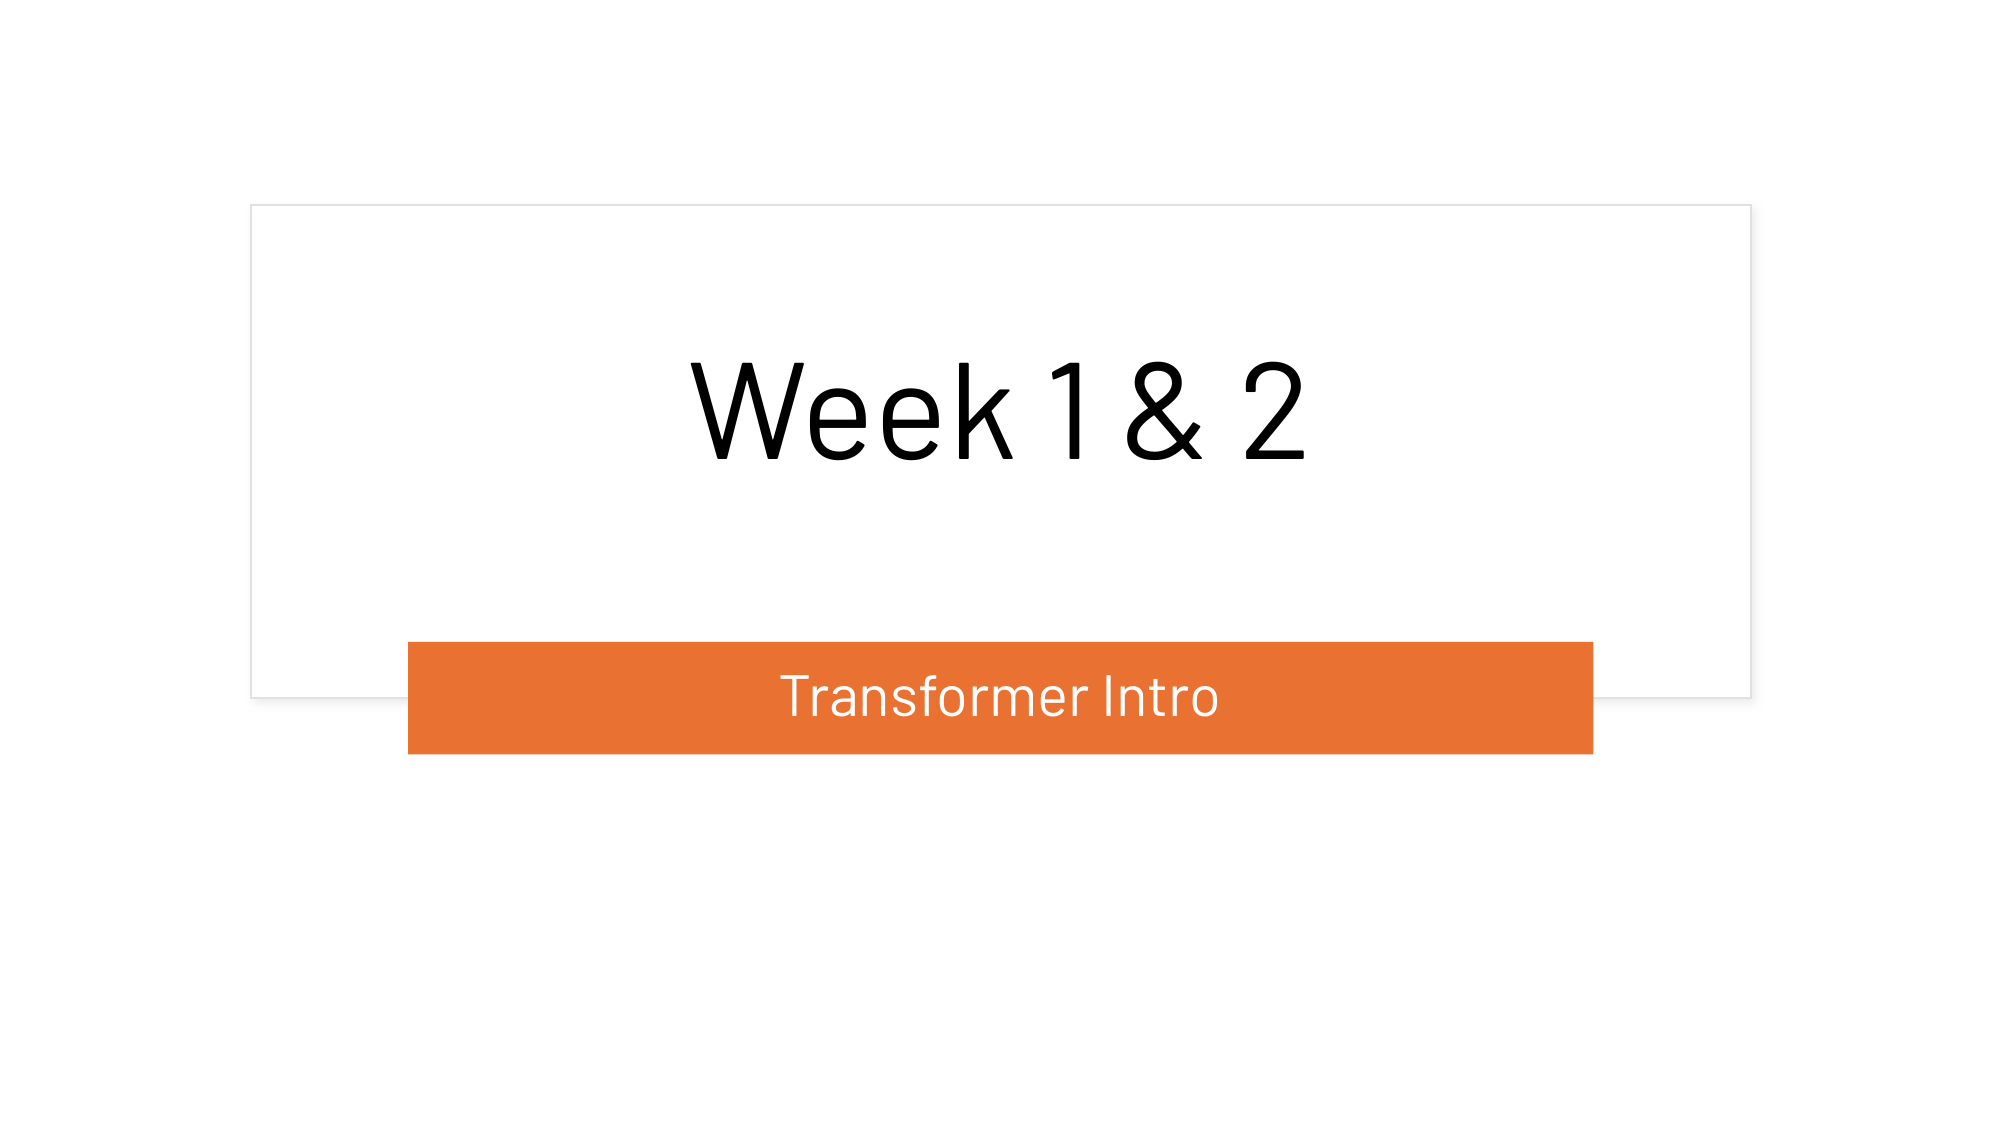

# Week 1 & 2

Transformer Intro